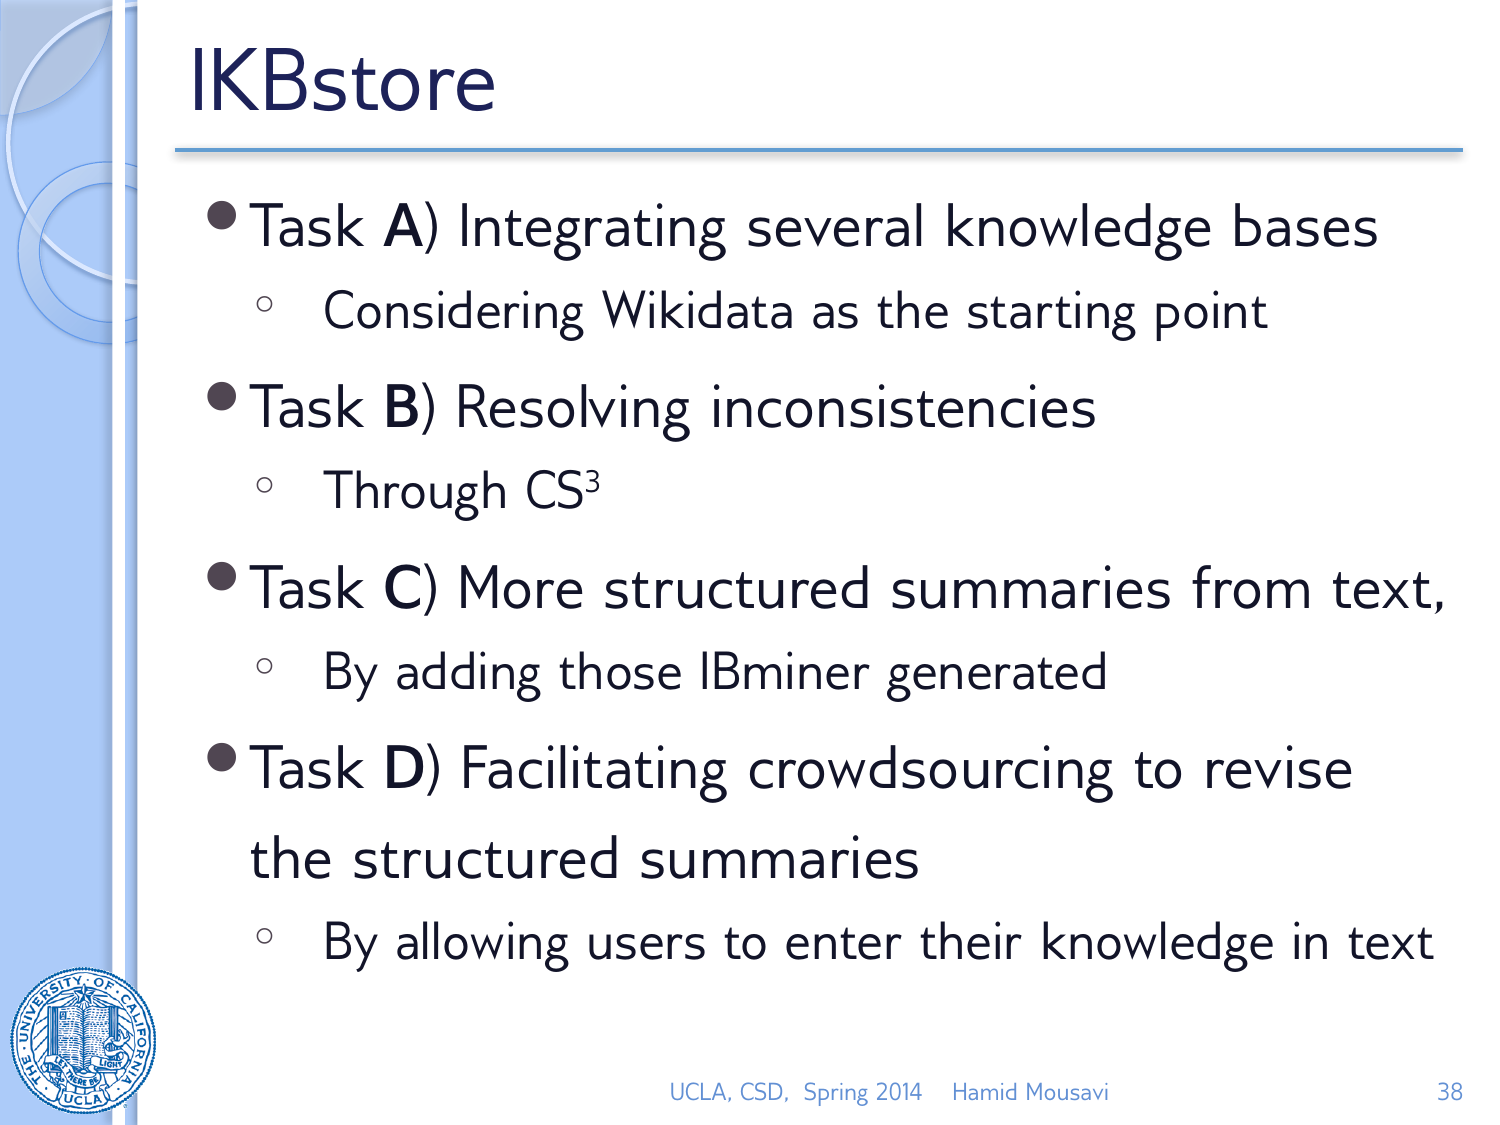

# IKBstore
Task A) Integrating several knowledge bases
Considering Wikidata as the starting point
Task B) Resolving inconsistencies
Through CS3
Task C) More structured summaries from text,
By adding those IBminer generated
Task D) Facilitating crowdsourcing to revise the structured summaries
By allowing users to enter their knowledge in text

UCLA, CSD,  Spring 2014
Hamid Mousavi
38